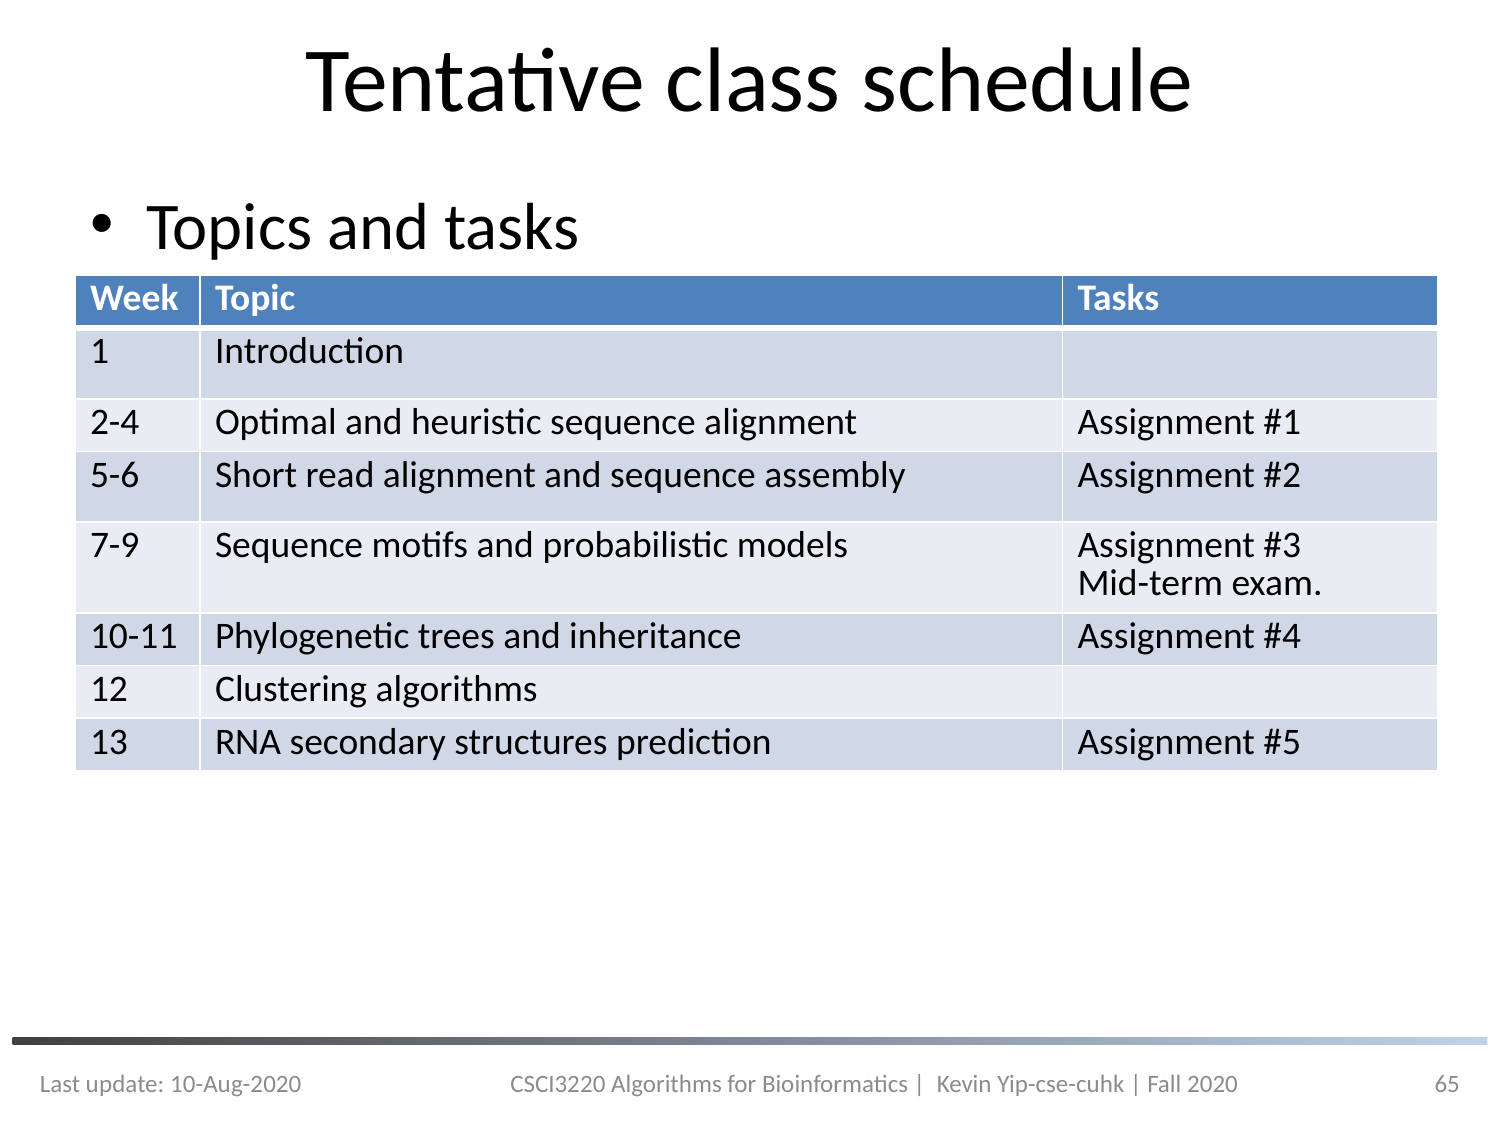

# Tentative class schedule
Topics and tasks
| Week | Topic | Tasks |
| --- | --- | --- |
| 1 | Introduction |  |
| 2-4 | Optimal and heuristic sequence alignment | Assignment #1 |
| 5-6 | Short read alignment and sequence assembly | Assignment #2 |
| 7-9 | Sequence motifs and probabilistic models | Assignment #3 Mid-term exam. |
| 10-11 | Phylogenetic trees and inheritance | Assignment #4 |
| 12 | Clustering algorithms |  |
| 13 | RNA secondary structures prediction | Assignment #5 |
Last update: 10-Aug-2020
CSCI3220 Algorithms for Bioinformatics |  Kevin Yip-cse-cuhk | Fall 2020
65